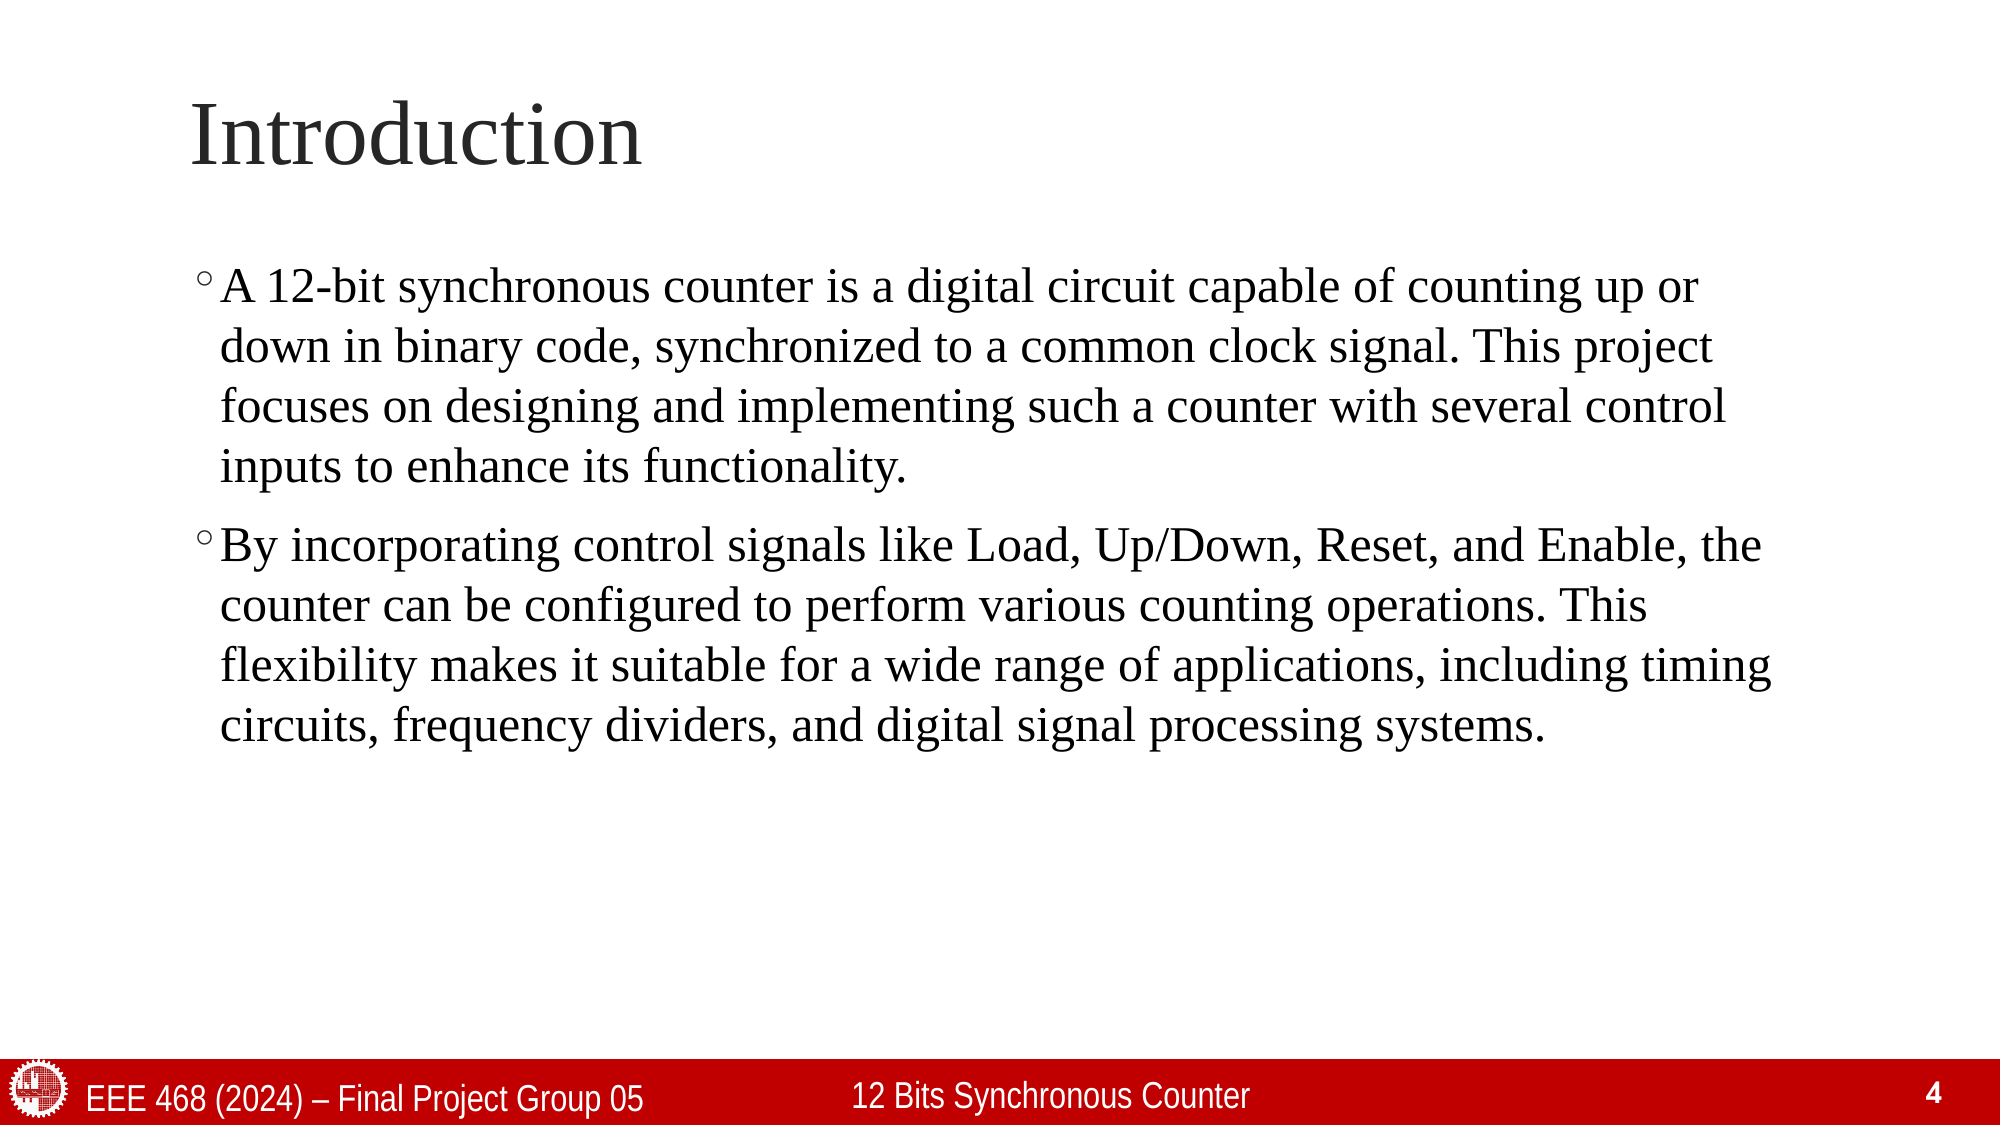

# Introduction
A 12-bit synchronous counter is a digital circuit capable of counting up or down in binary code, synchronized to a common clock signal. This project focuses on designing and implementing such a counter with several control inputs to enhance its functionality.
By incorporating control signals like Load, Up/Down, Reset, and Enable, the counter can be configured to perform various counting operations. This flexibility makes it suitable for a wide range of applications, including timing circuits, frequency dividers, and digital signal processing systems.
12 Bits Synchronous Counter
EEE 468 (2024) – Final Project Group 05
4